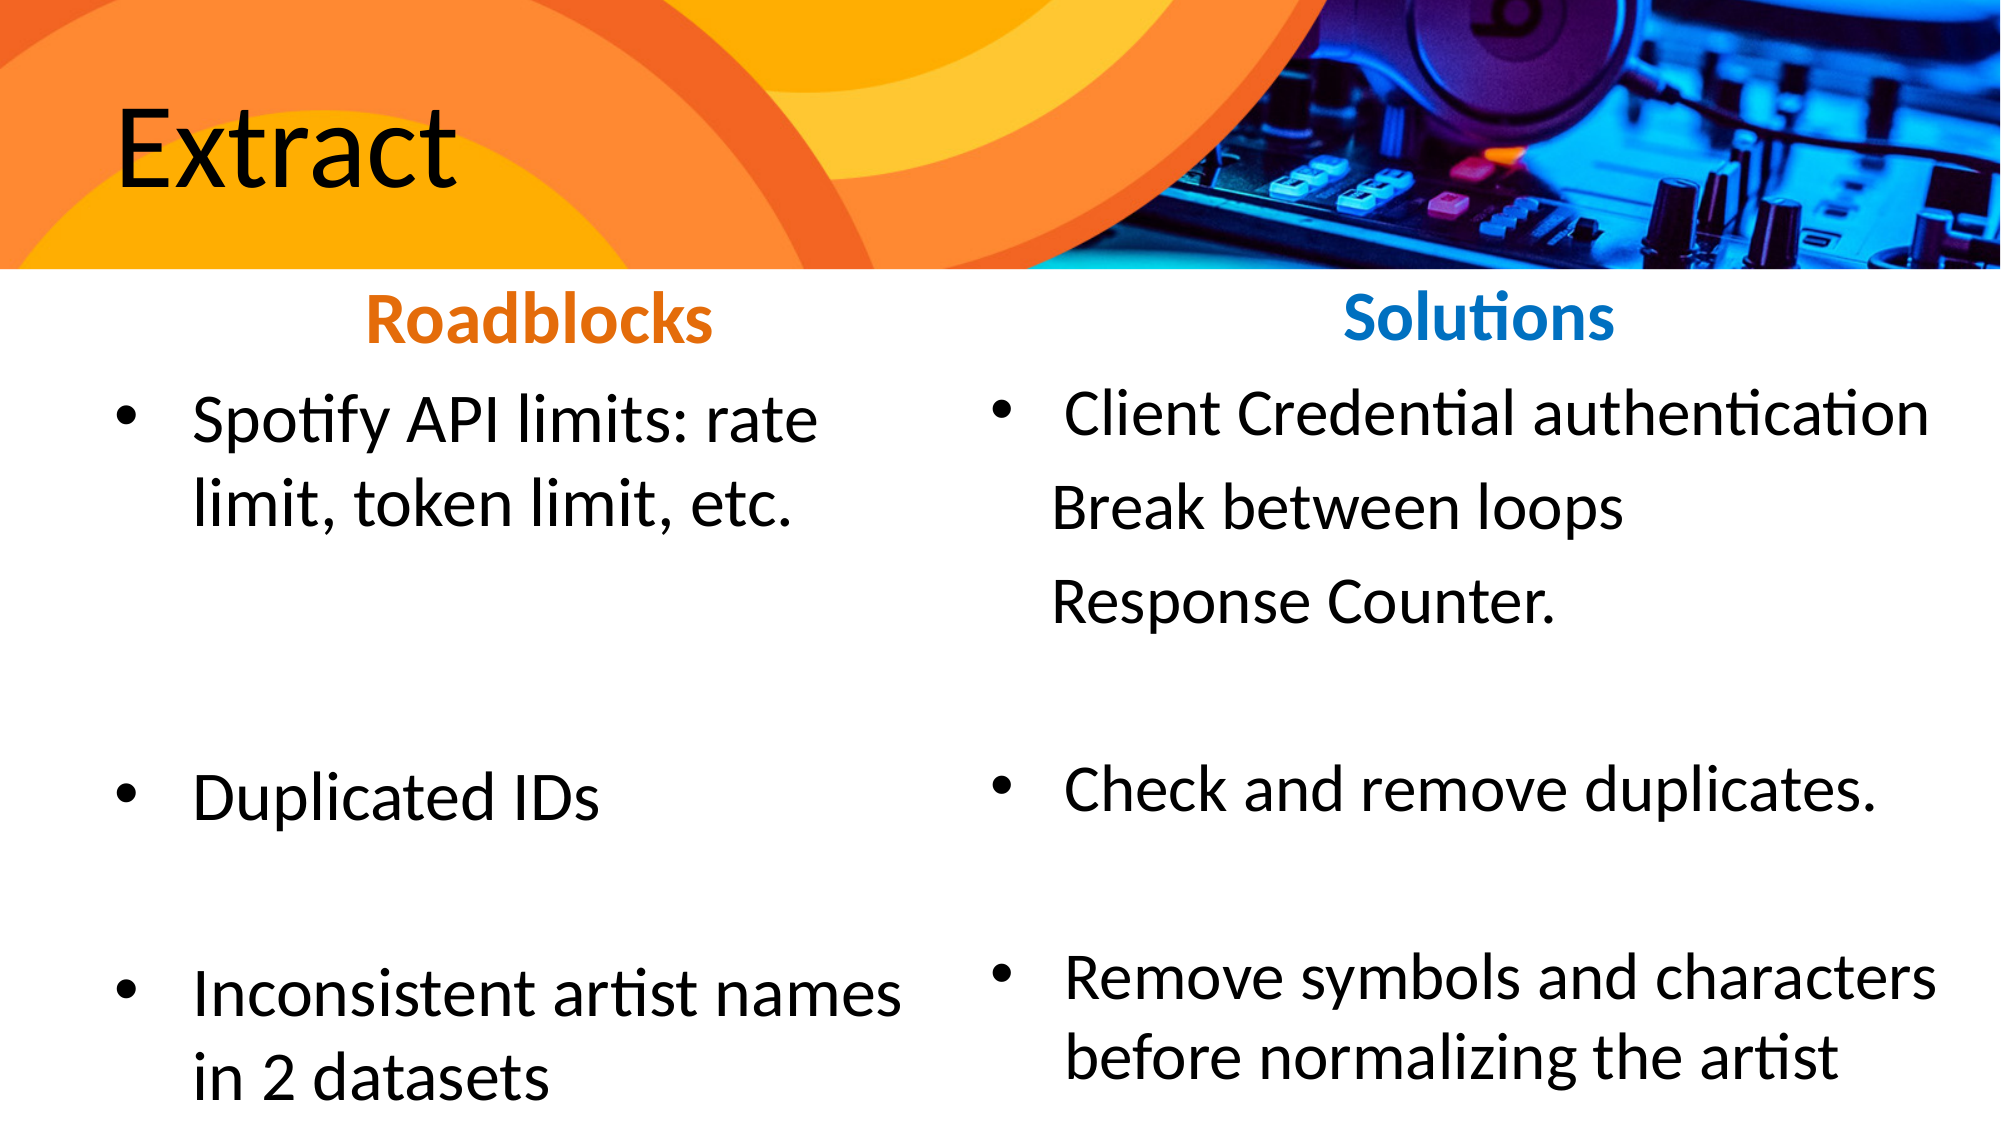

# Extract
Solutions
Client Credential authentication
    Break between loops
    Response Counter.

Check and remove duplicates.

Remove symbols and characters before normalizing the artist names.

Roadblocks
Spotify API limits: rate limit, token limit, etc.

Duplicated IDs

Inconsistent artist names in 2 datasets